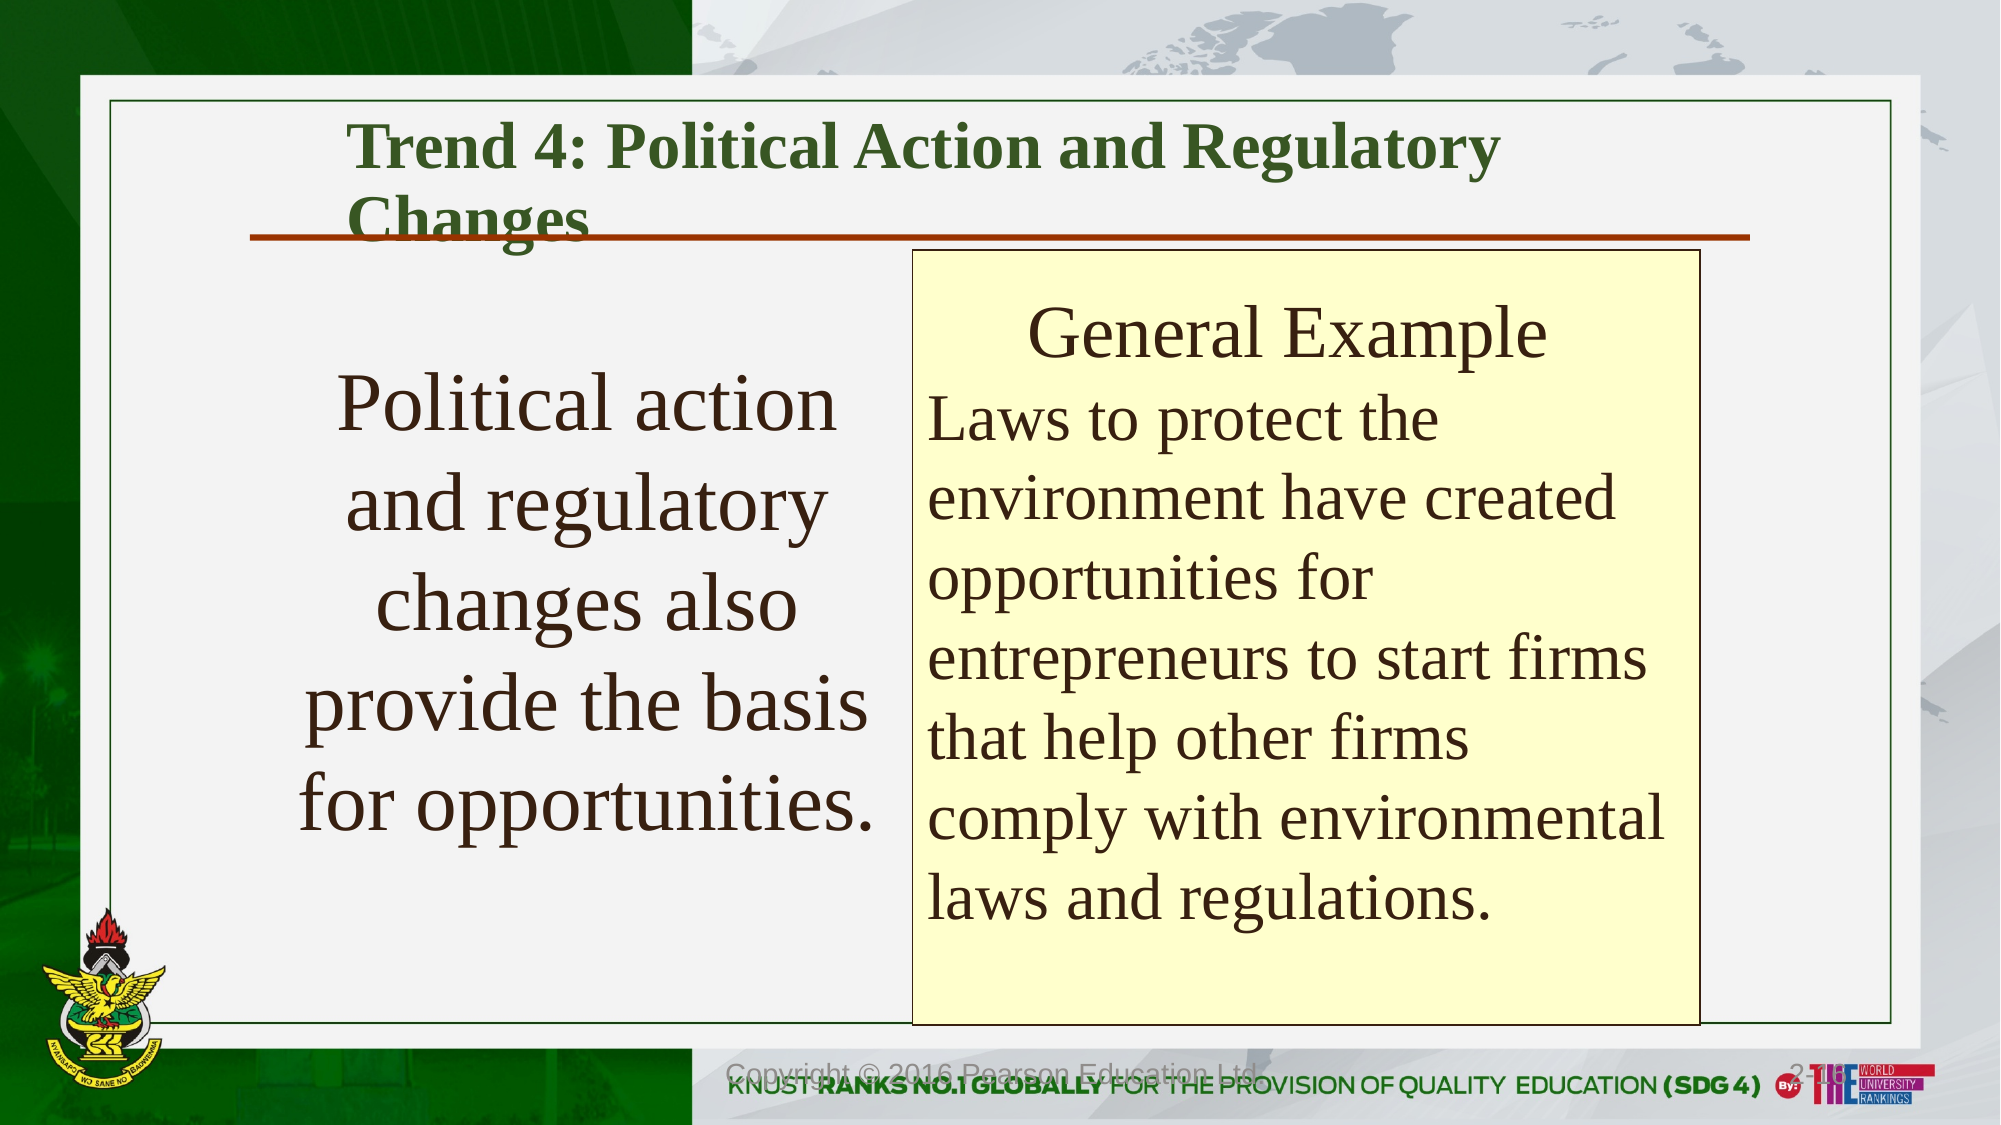

# Trend 4: Political Action and Regulatory Changes

General Example
Political action and regulatory changes also provide the basis for opportunities.
Laws to protect the environment have created opportunities for entrepreneurs to start firms that help other firms comply with environmental laws and regulations.
Copyright © 2016 Pearson Education Ltd.
2-16